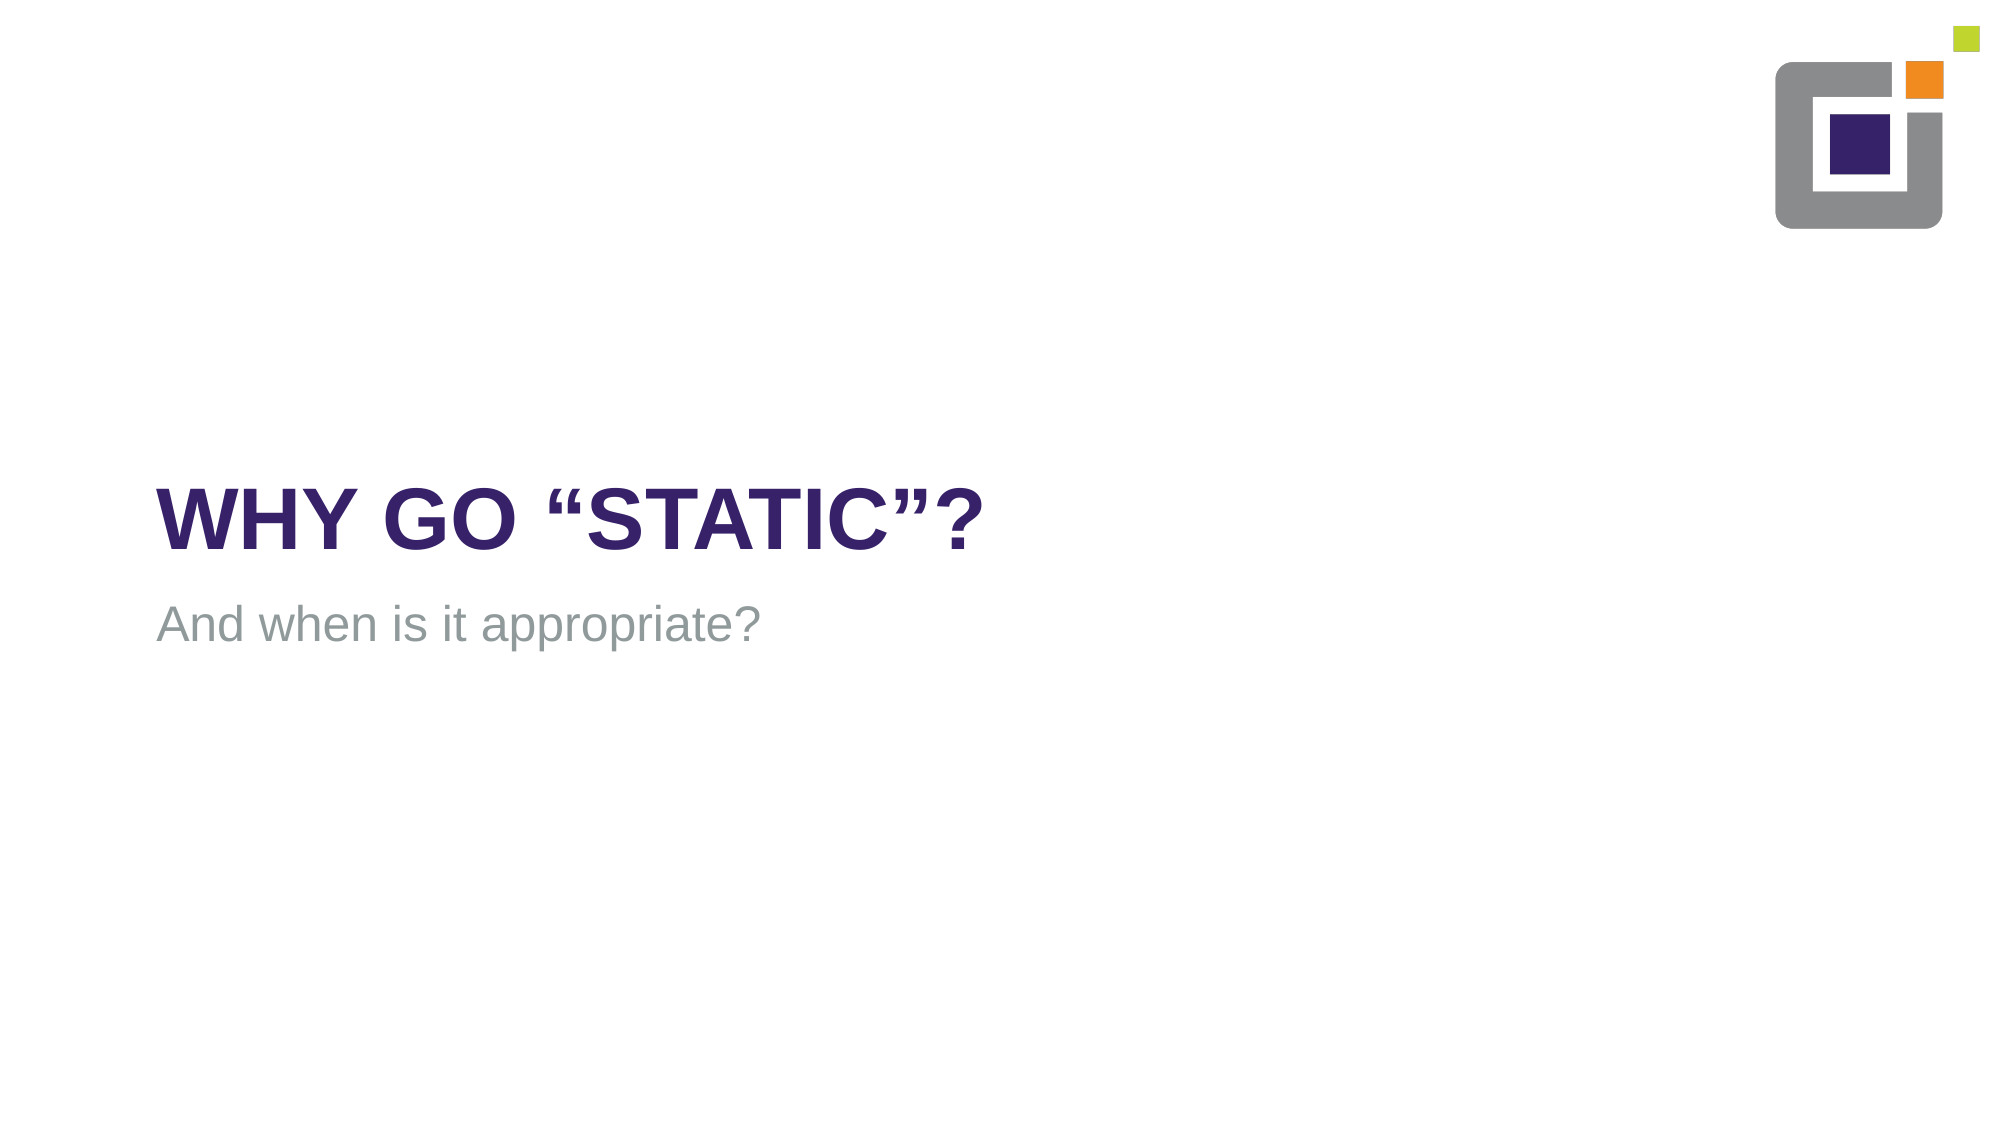

# WHY GO “STATIC”?
And when is it appropriate?